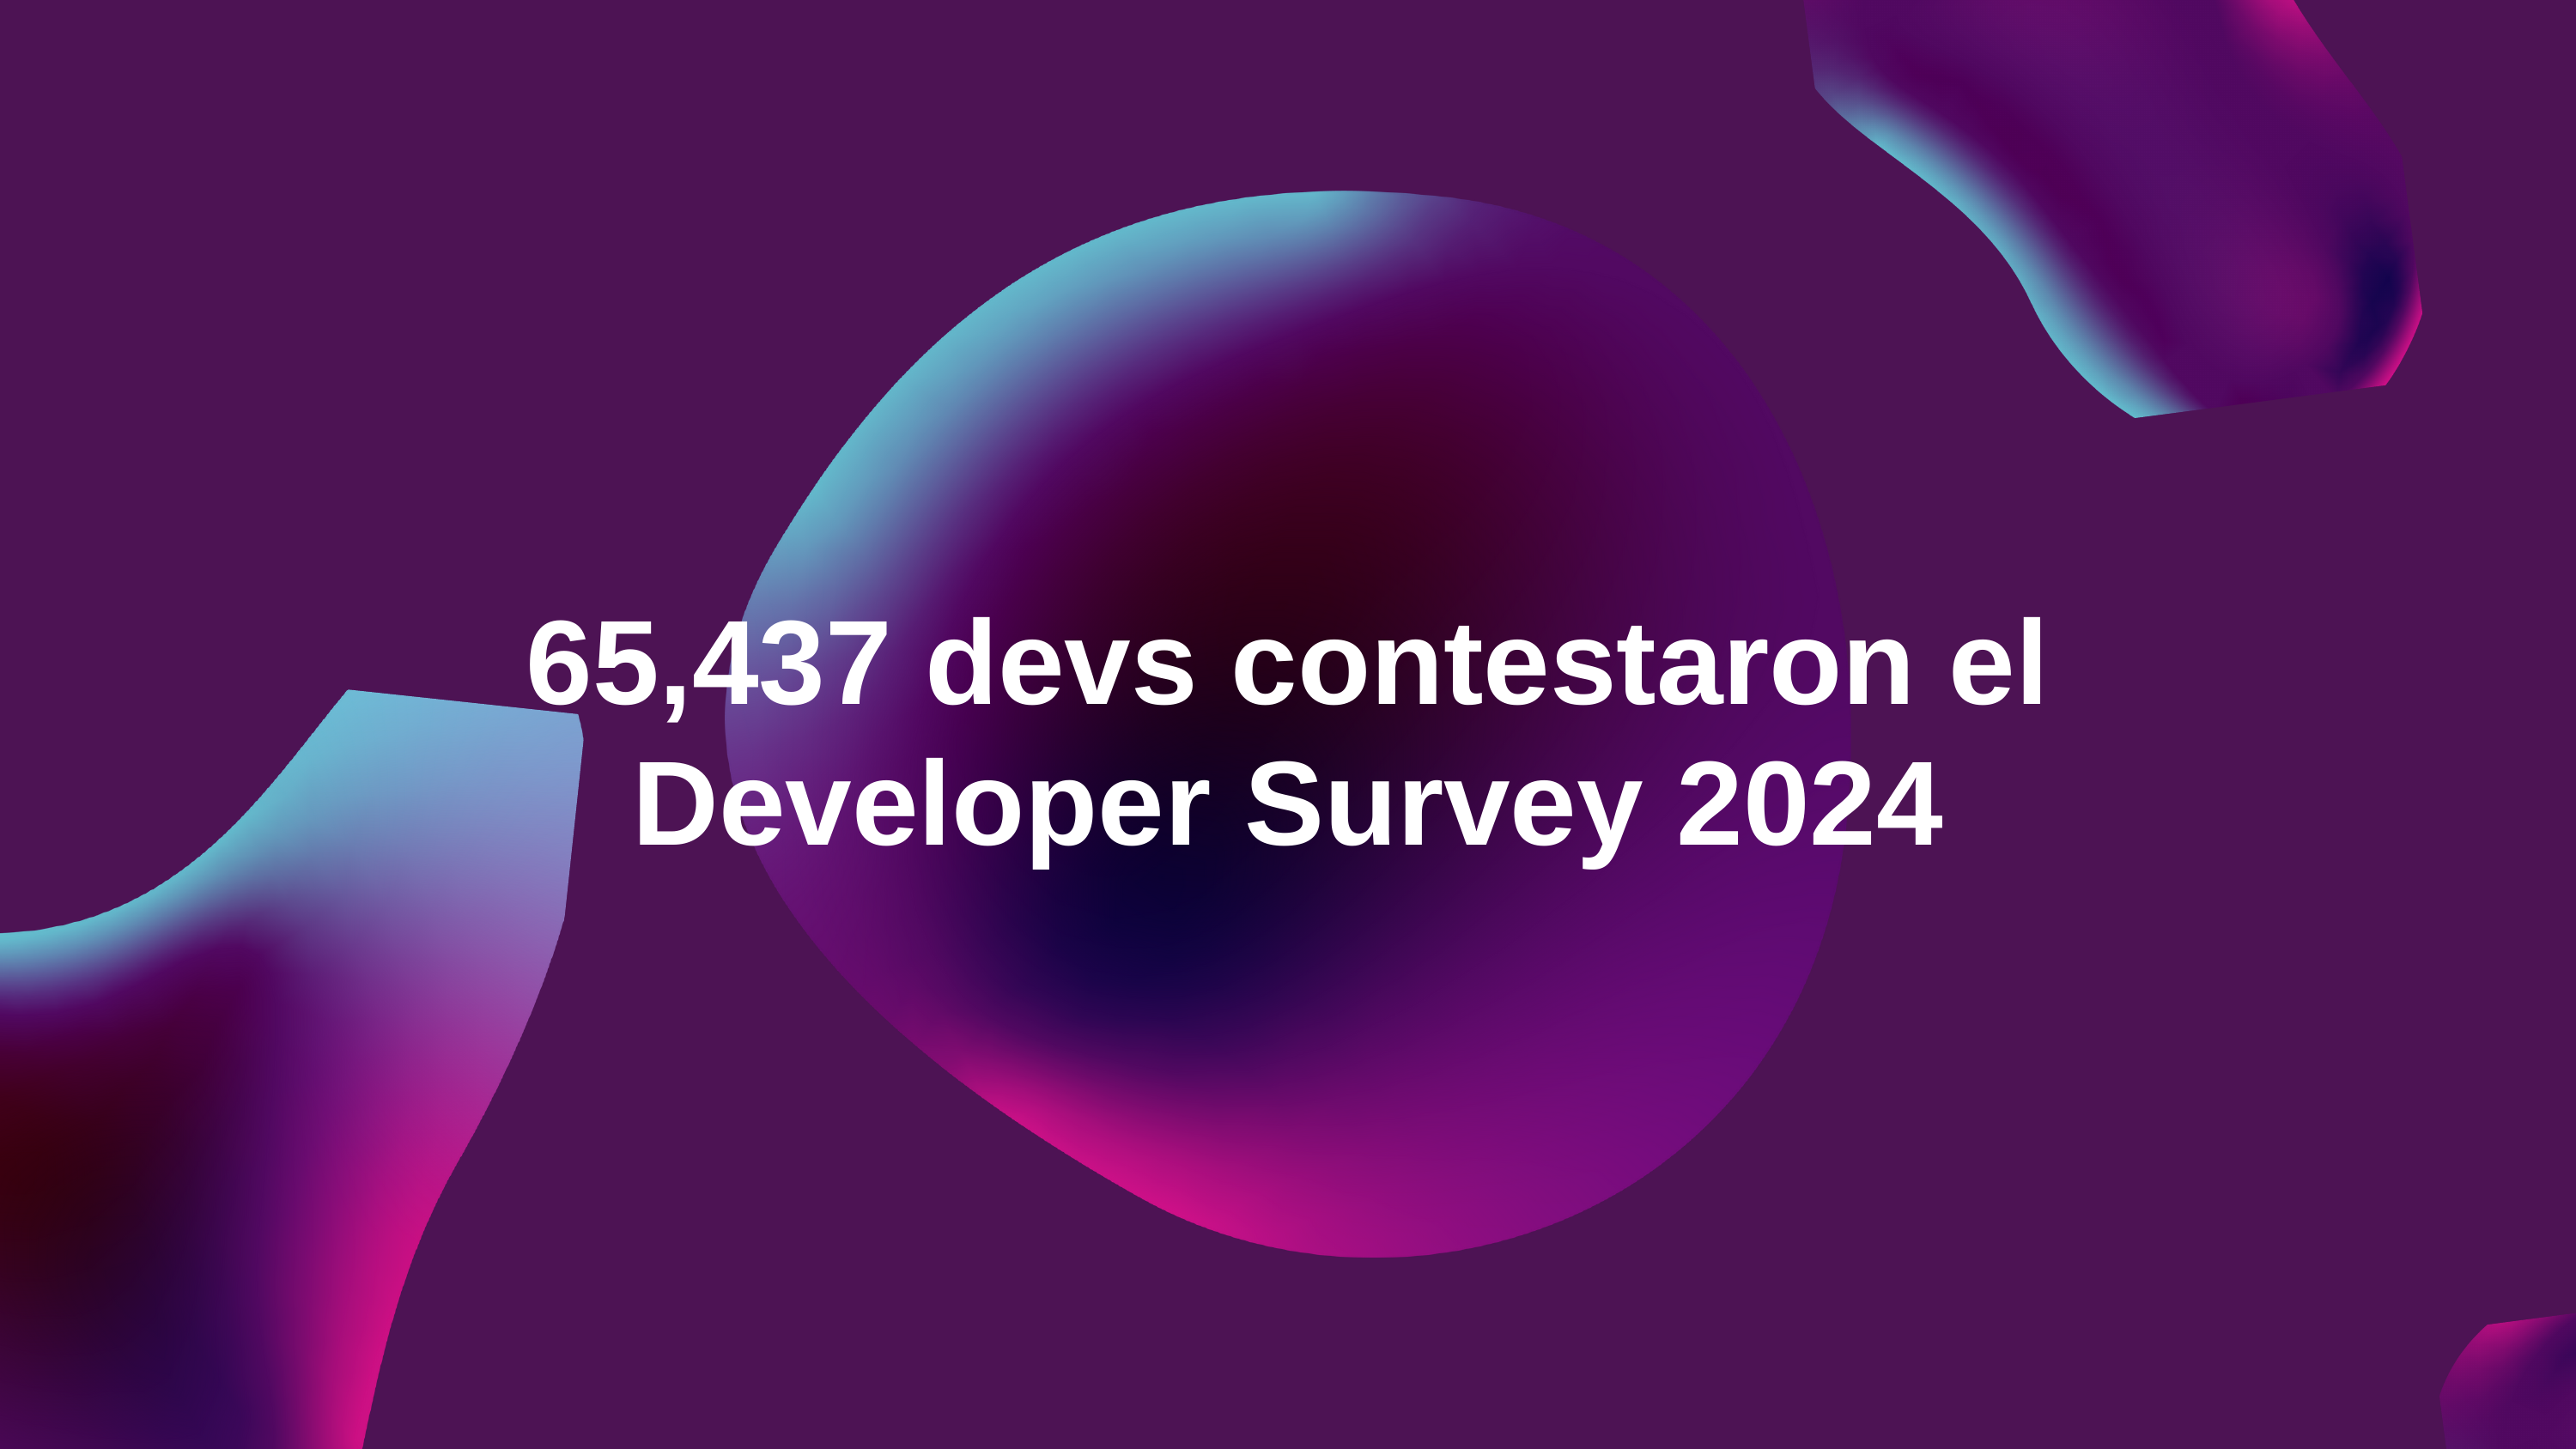

65,437 devs contestaron el Developer Survey 2024